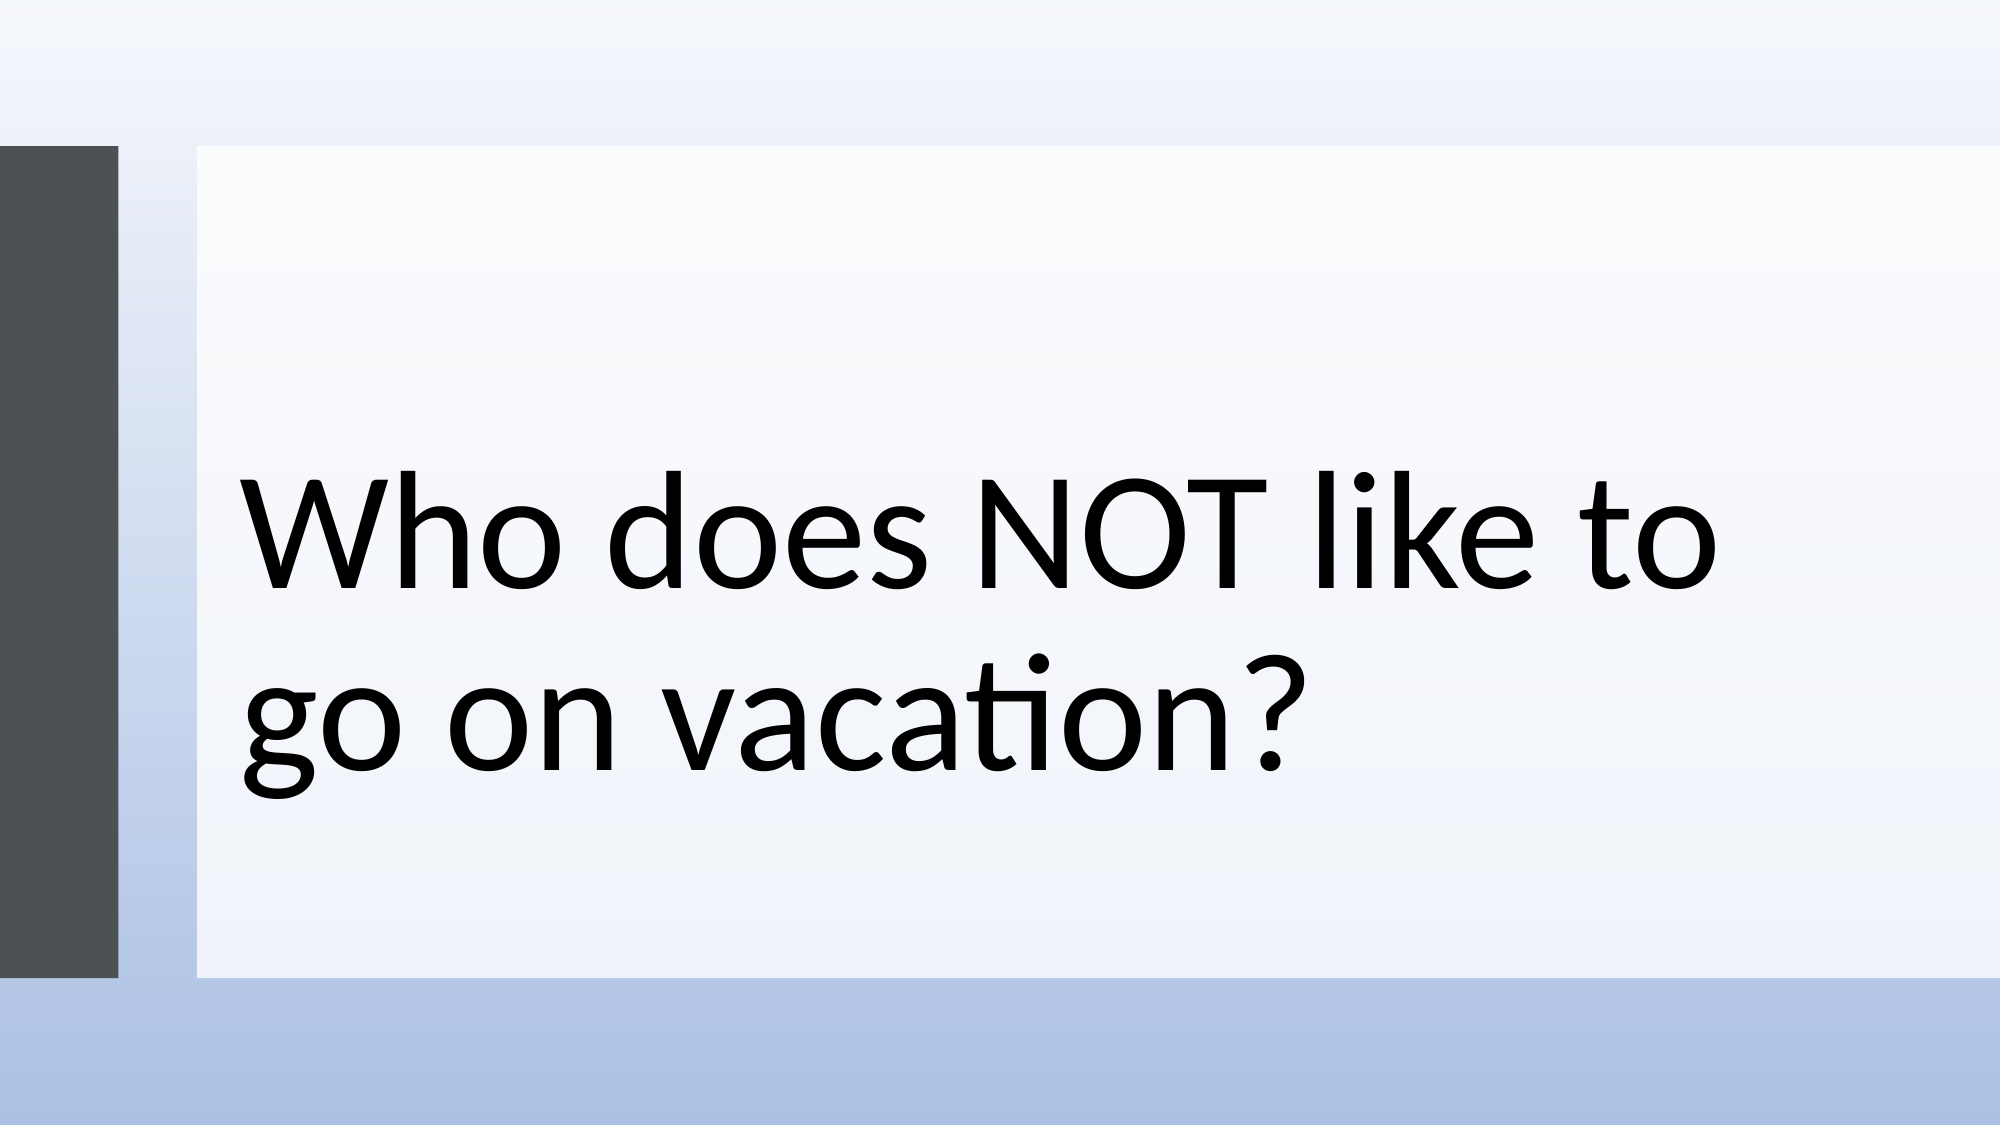

# Who does NOT like to go on vacation?